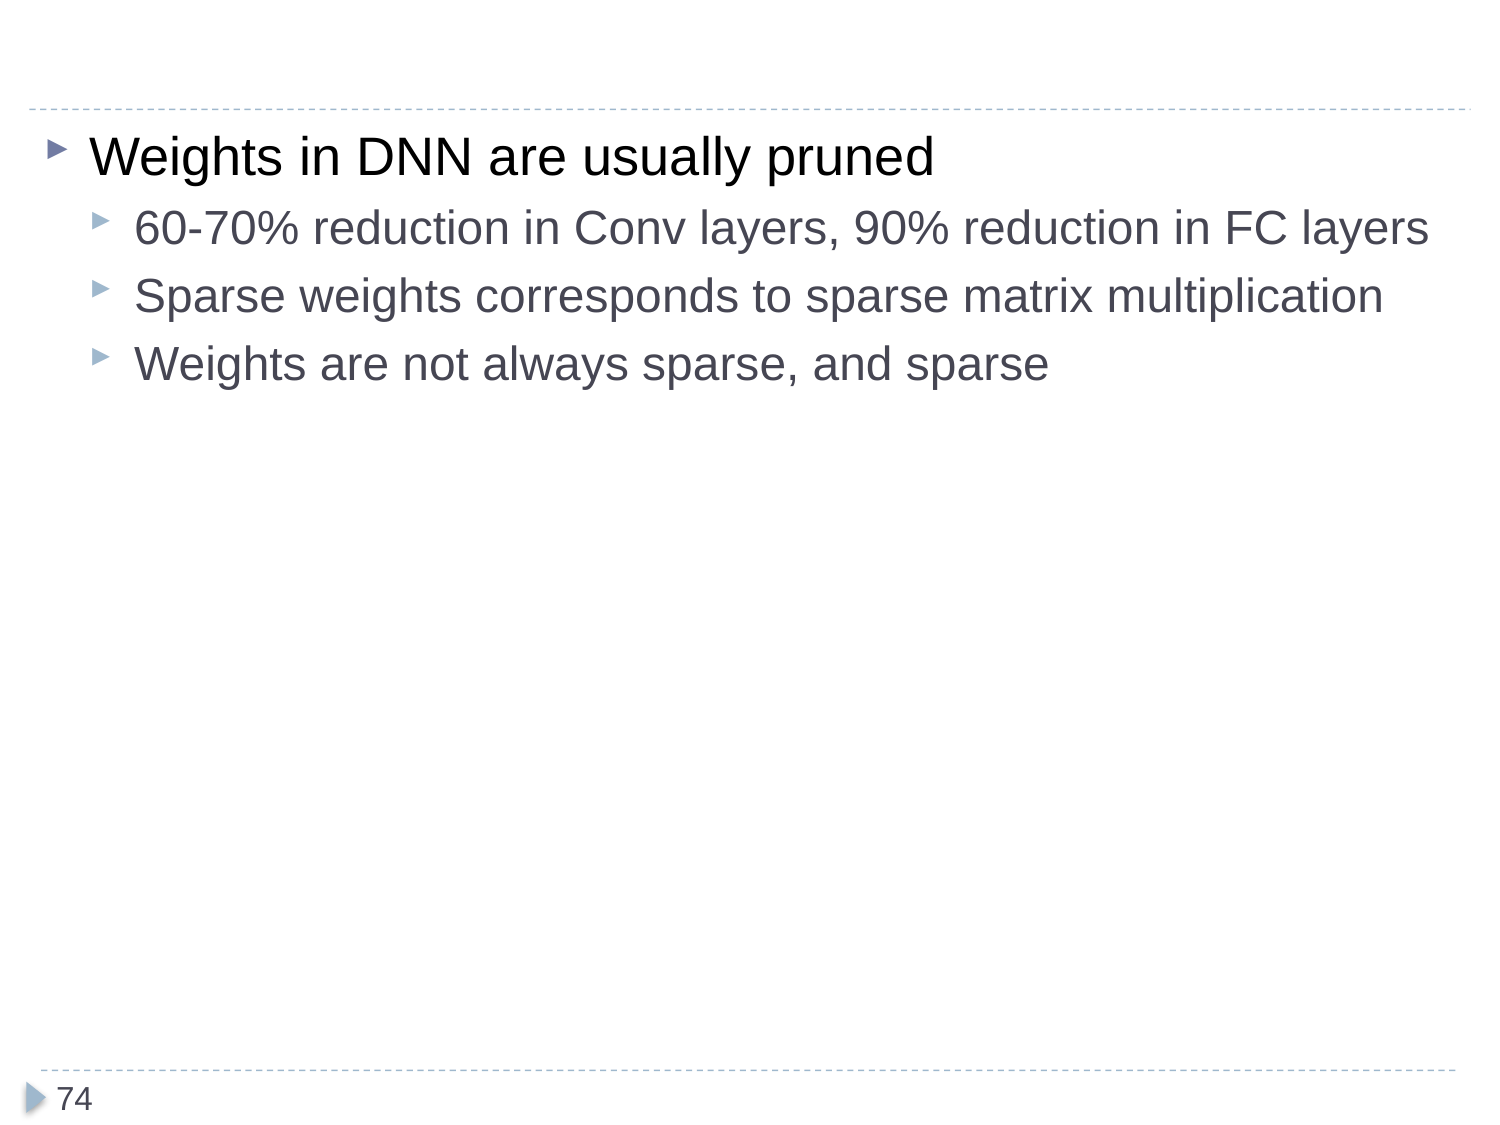

#
Weights in DNN are usually pruned
60-70% reduction in Conv layers, 90% reduction in FC layers
Sparse weights corresponds to sparse matrix multiplication
Weights are not always sparse, and sparse
74